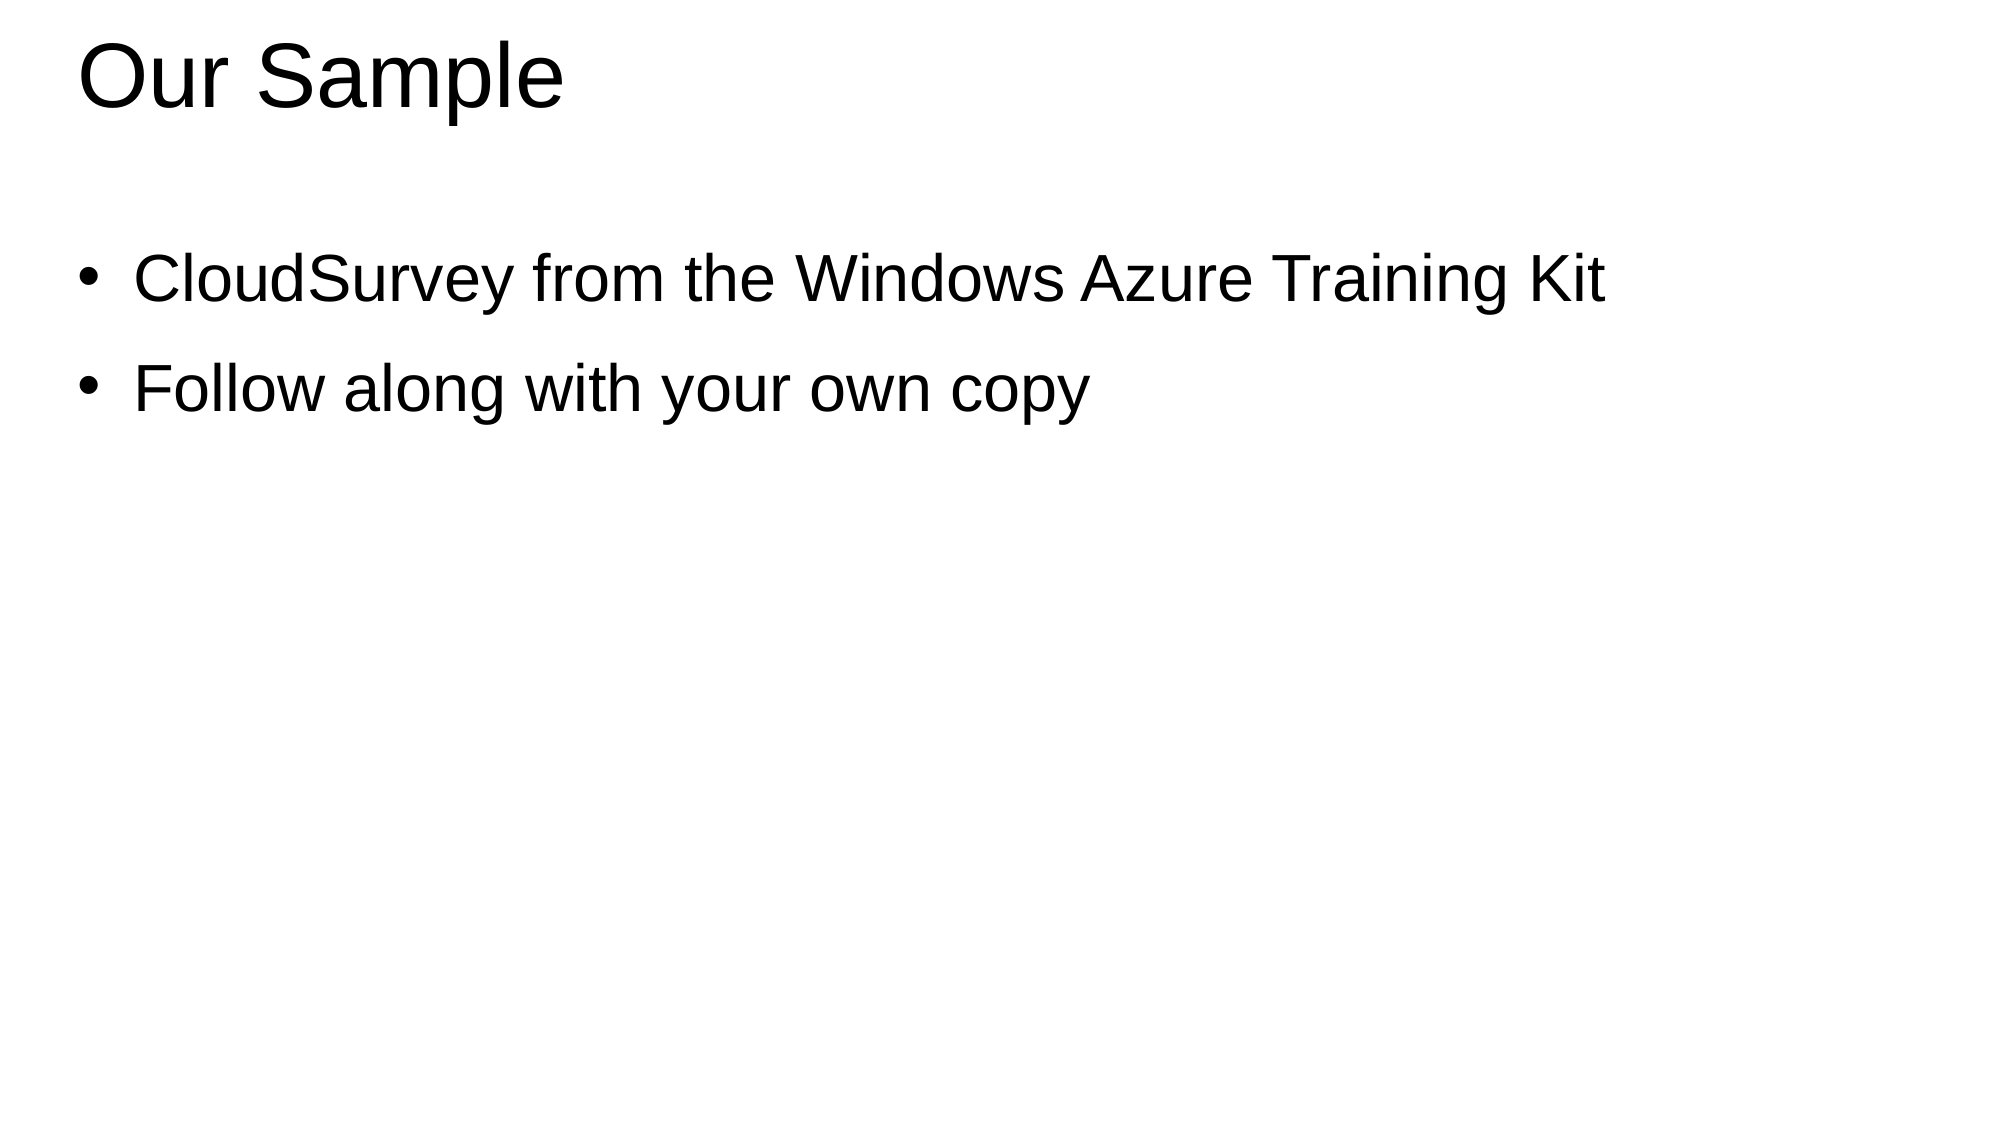

# Our Sample
CloudSurvey from the Windows Azure Training Kit
Follow along with your own copy